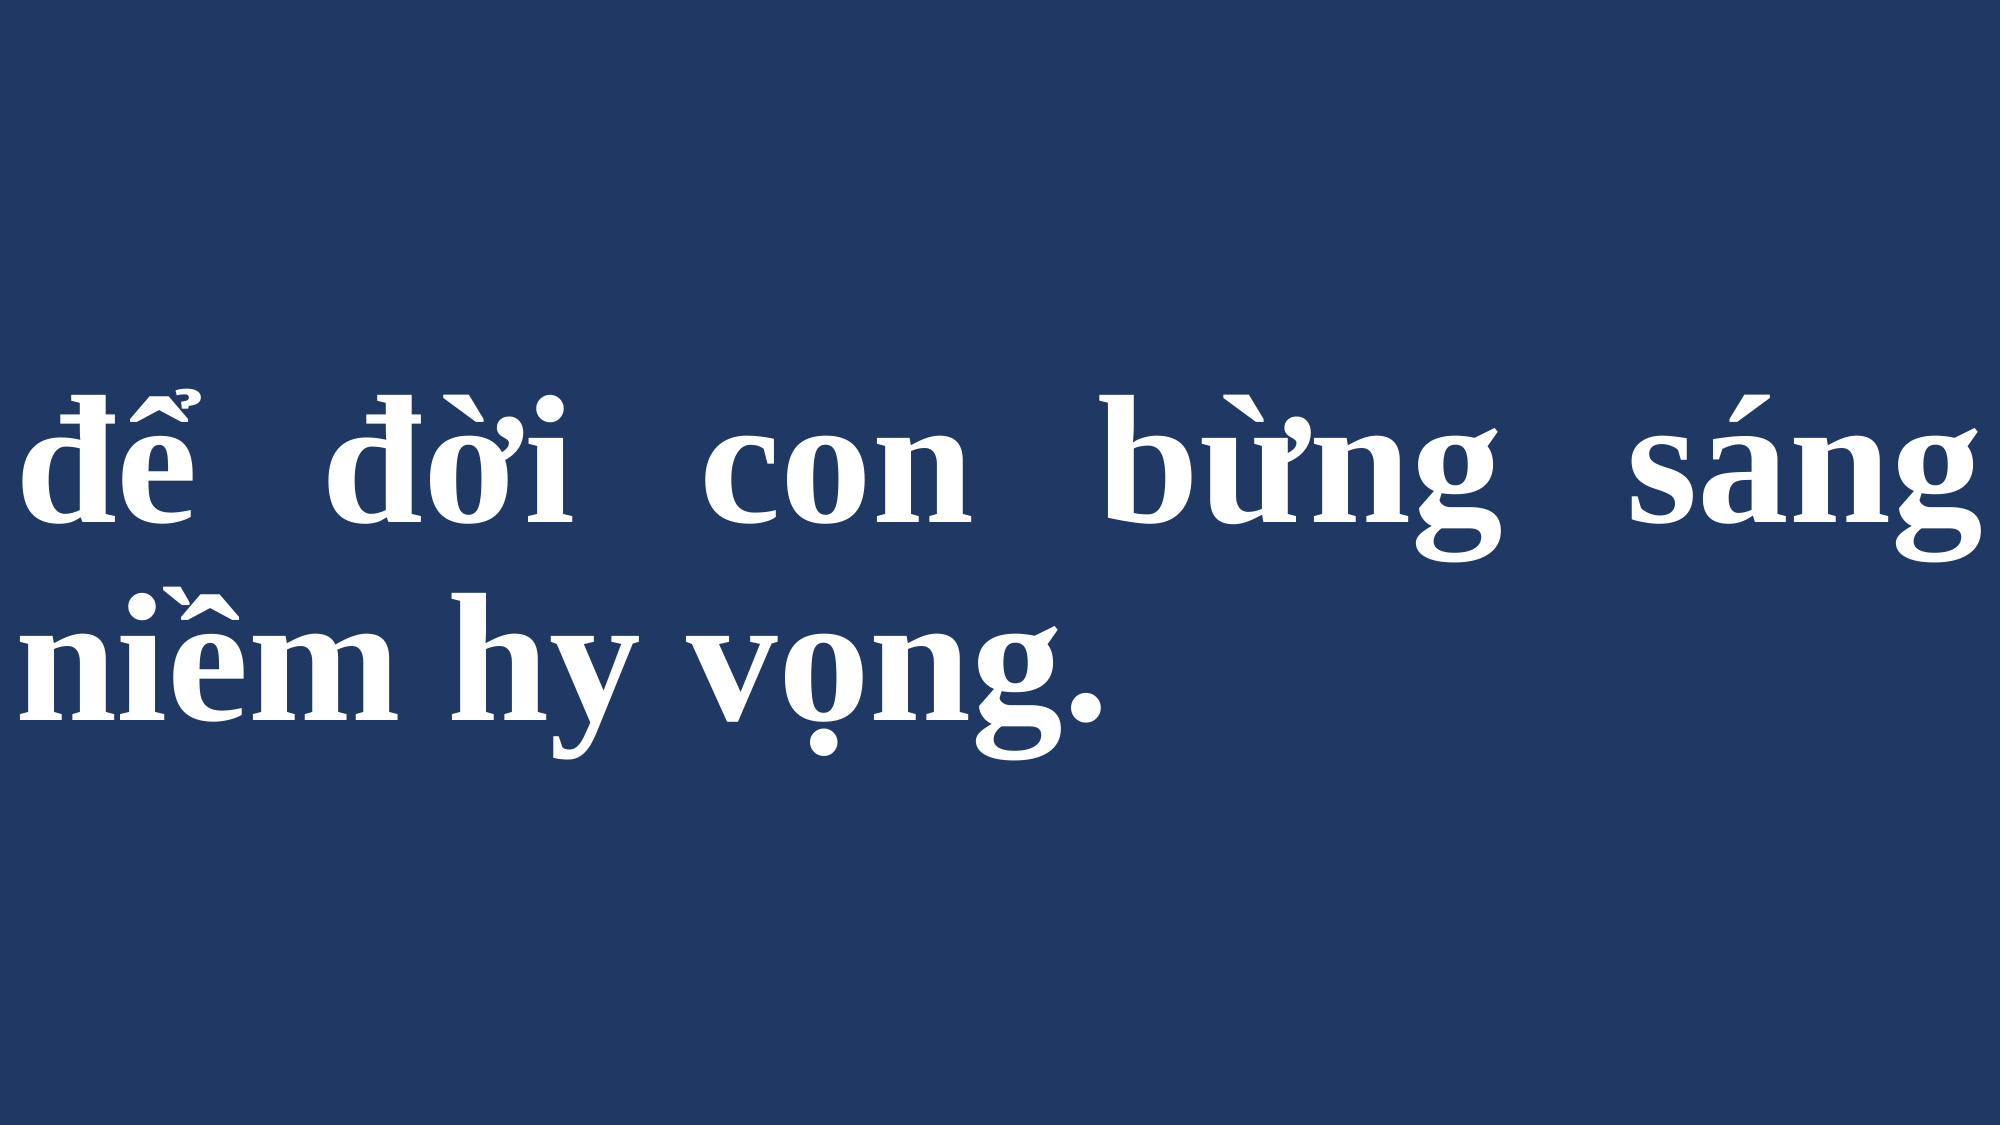

# để đời con bừng sáng niềm hy vọng.